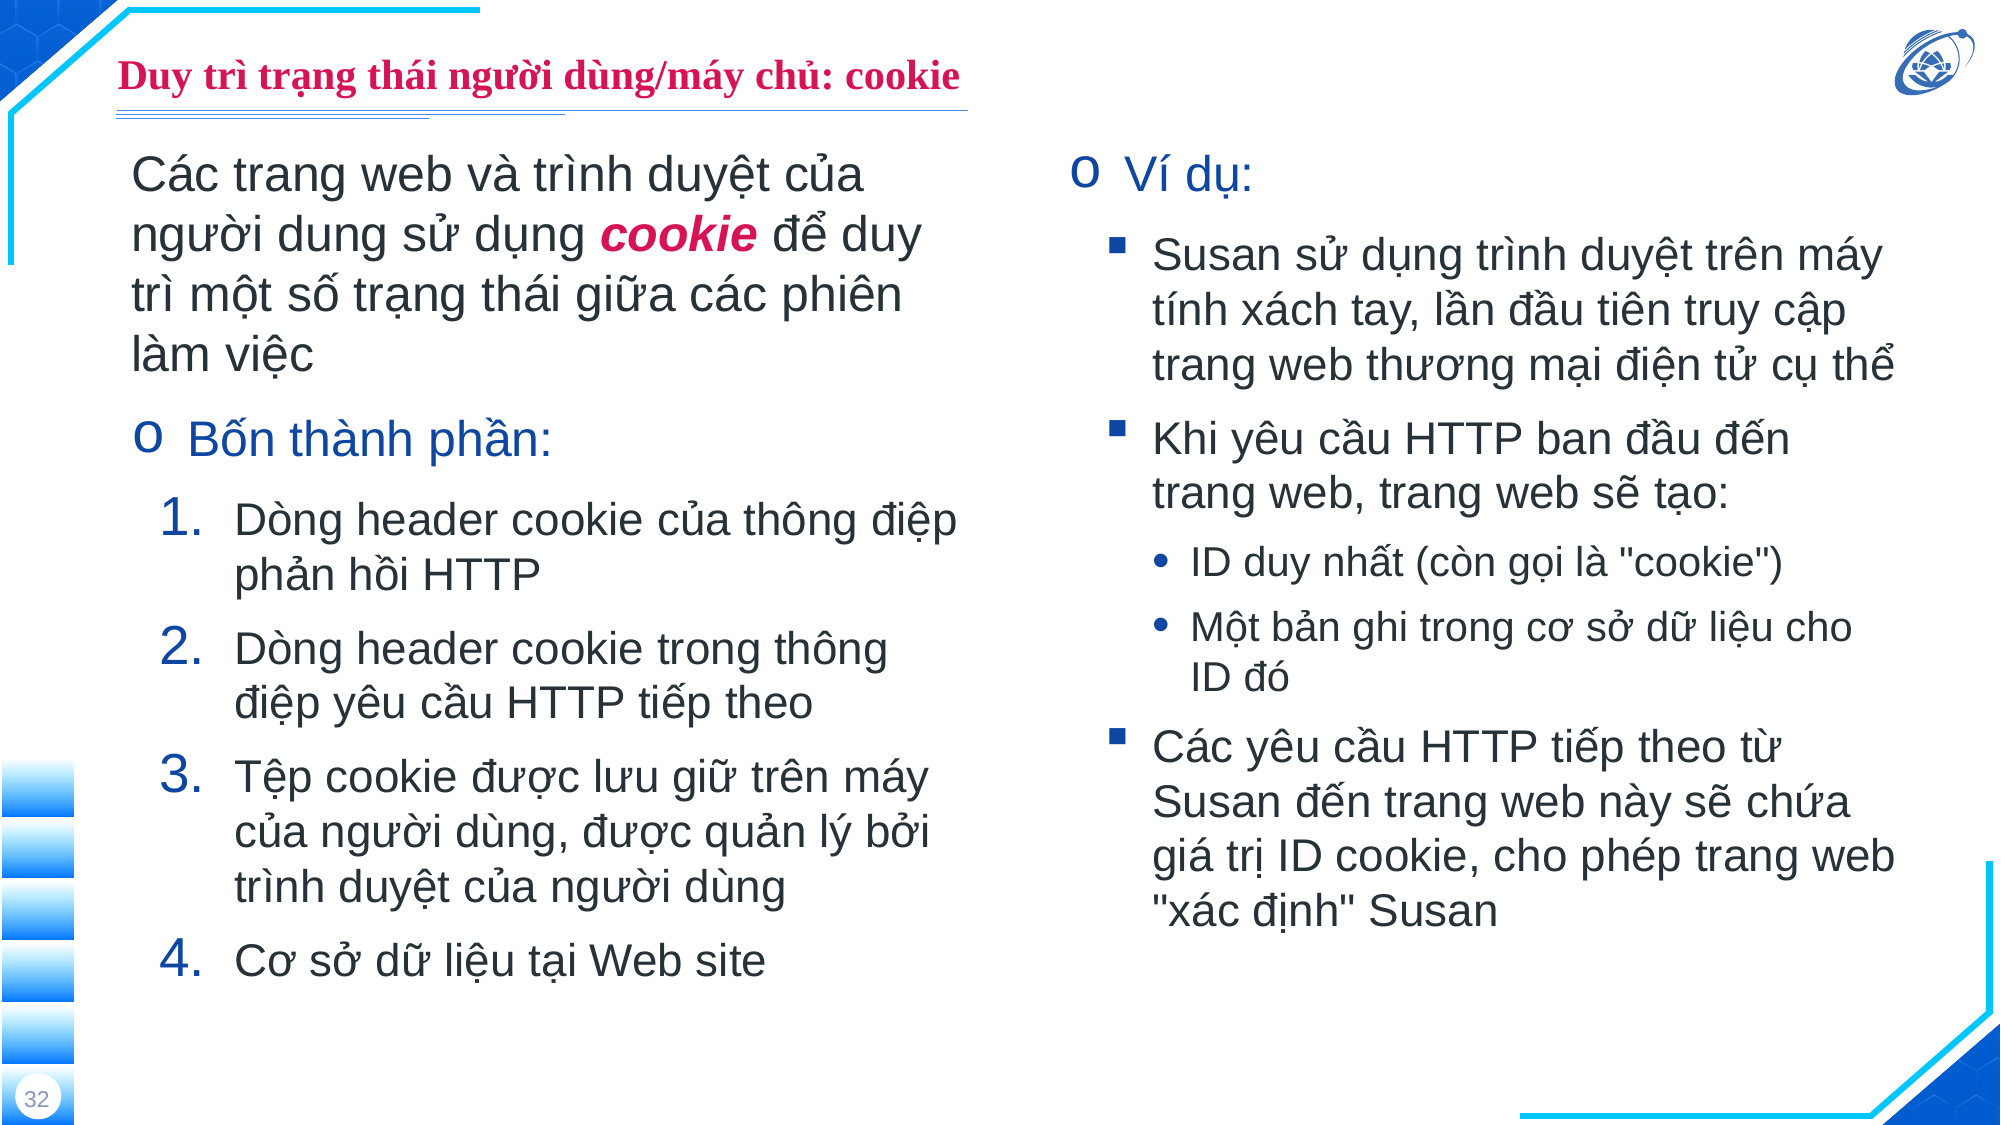

# Duy trì trạng thái người dùng/máy chủ: cookie
Các trang web và trình duyệt của người dung sử dụng cookie để duy trì một số trạng thái giữa các phiên làm việc
Bốn thành phần:
Dòng header cookie của thông điệp phản hồi HTTP
Dòng header cookie trong thông điệp yêu cầu HTTP tiếp theo
Tệp cookie được lưu giữ trên máy của người dùng, được quản lý bởi trình duyệt của người dùng
Cơ sở dữ liệu tại Web site
Ví dụ:
Susan sử dụng trình duyệt trên máy tính xách tay, lần đầu tiên truy cập trang web thương mại điện tử cụ thể
Khi yêu cầu HTTP ban đầu đến trang web, trang web sẽ tạo:
ID duy nhất (còn gọi là "cookie")
Một bản ghi trong cơ sở dữ liệu cho ID đó
Các yêu cầu HTTP tiếp theo từ Susan đến trang web này sẽ chứa giá trị ID cookie, cho phép trang web "xác định" Susan
32